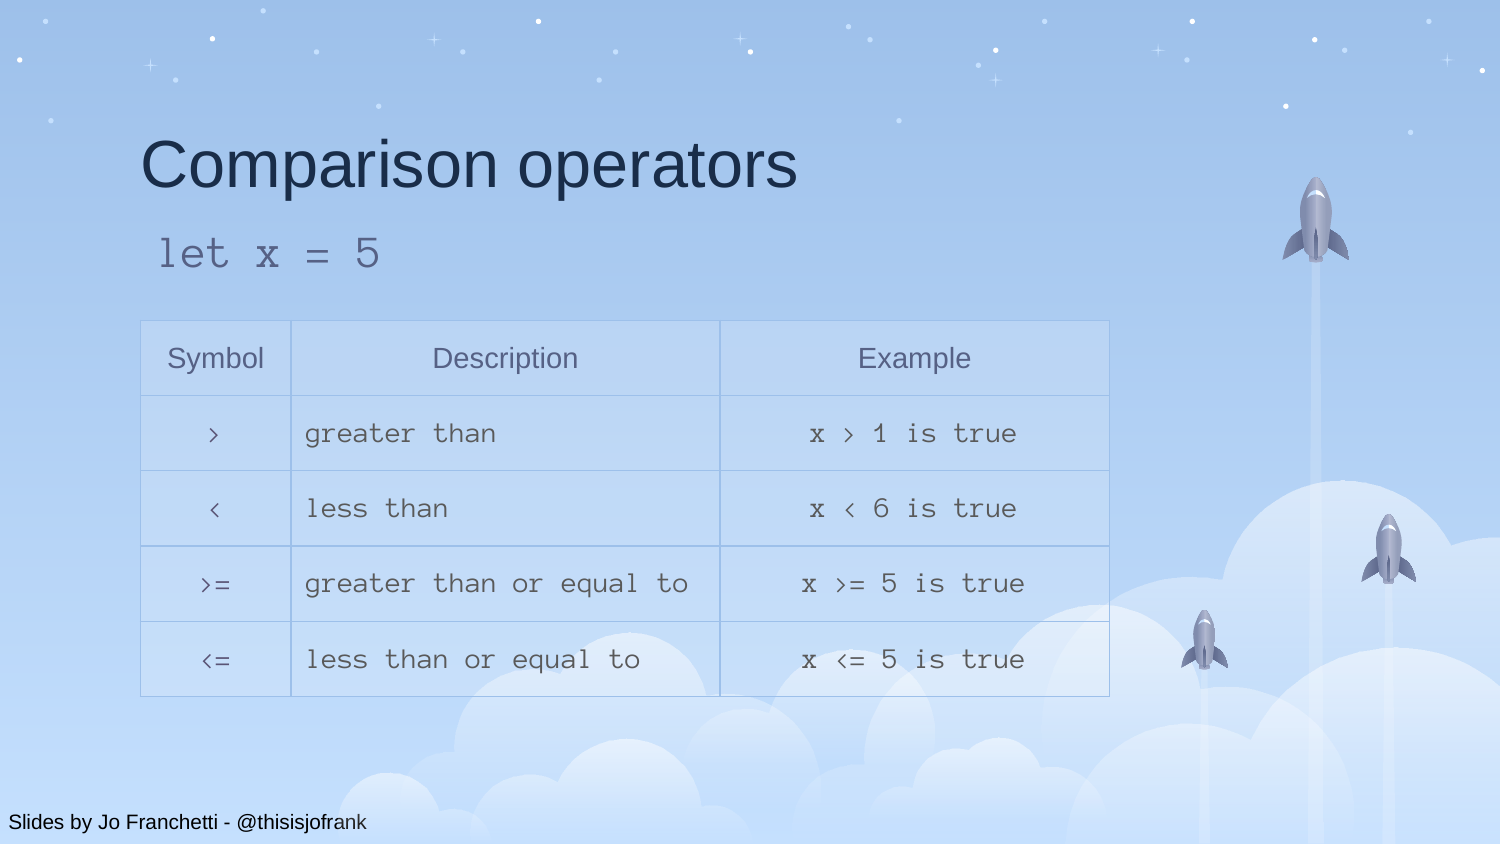

# Comparison operators
let x = 5
| Symbol | Description | Example |
| --- | --- | --- |
| > | greater than | x > 1 is true |
| < | less than | x < 6 is true |
| >= | greater than or equal to | x >= 5 is true |
| <= | less than or equal to | x <= 5 is true |